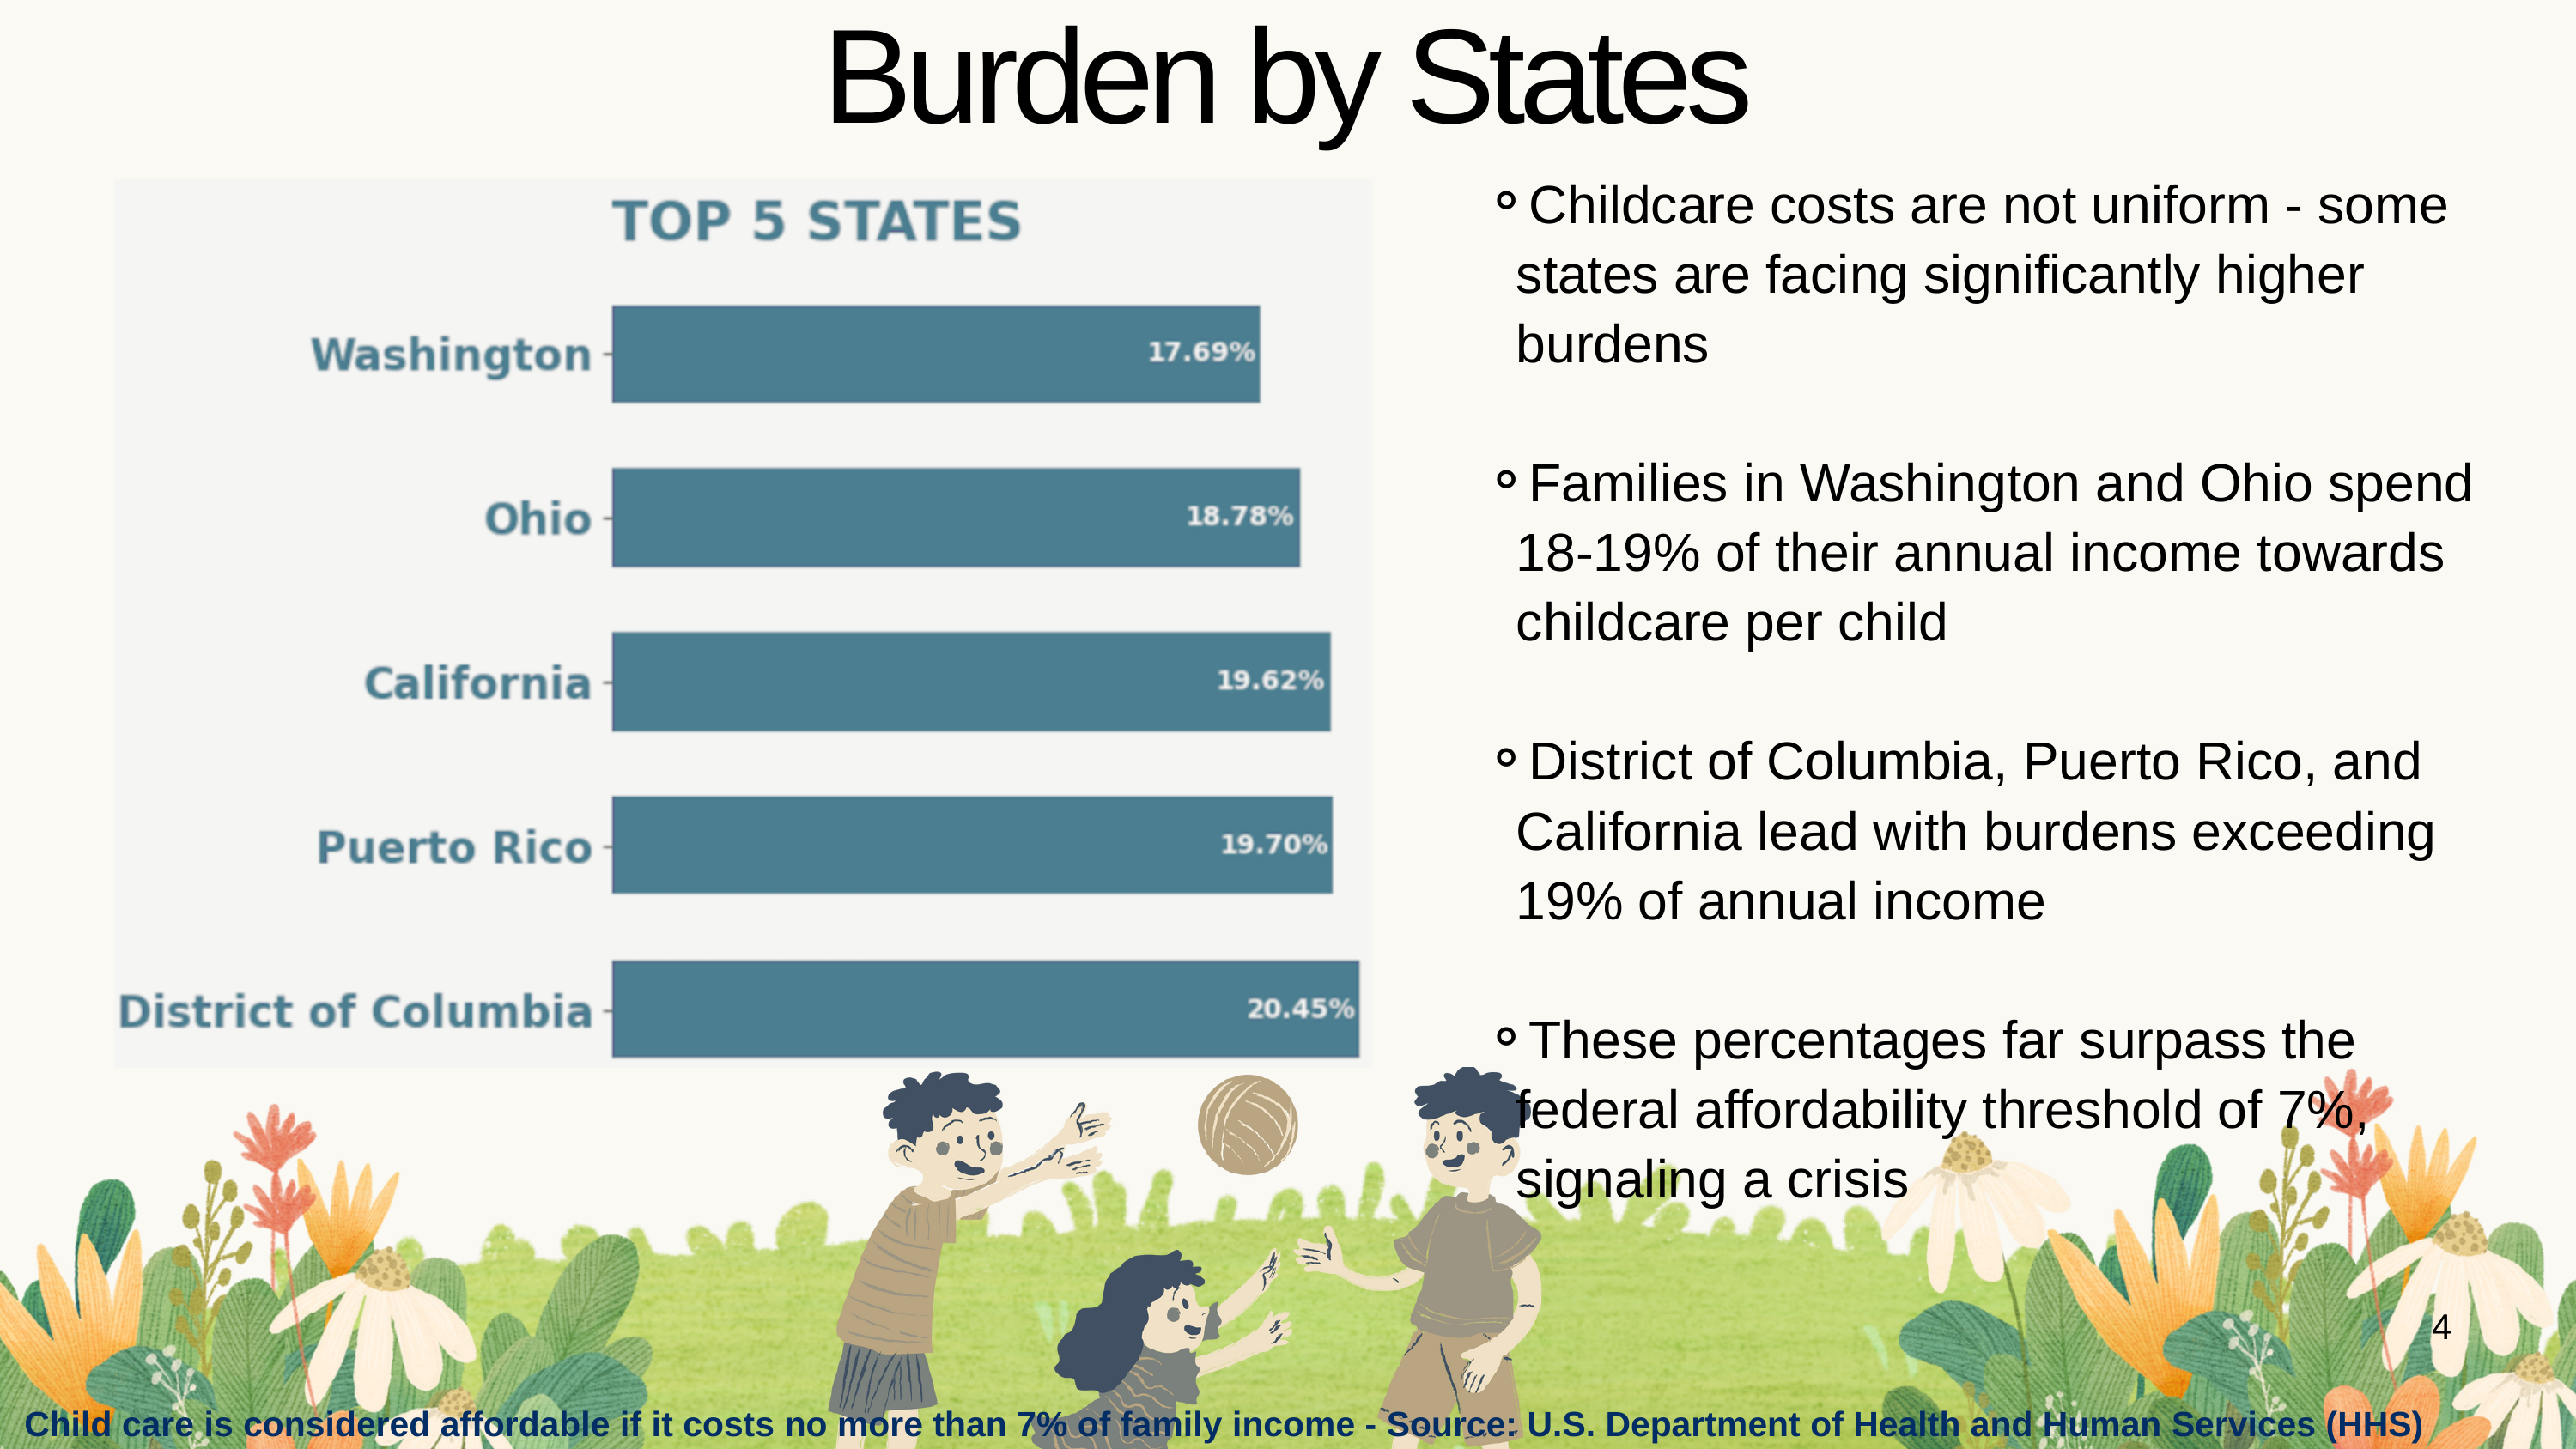

Burden by States
Childcare costs are not uniform - some states are facing significantly higher burdens

Families in Washington and Ohio spend 18-19% of their annual income towards childcare per child

District of Columbia, Puerto Rico, and California lead with burdens exceeding 19% of annual income

These percentages far surpass the federal affordability threshold of 7%, signaling a crisis

4
Child care is considered affordable if it costs no more than 7% of family income - Source: U.S. Department of Health and Human Services (HHS)